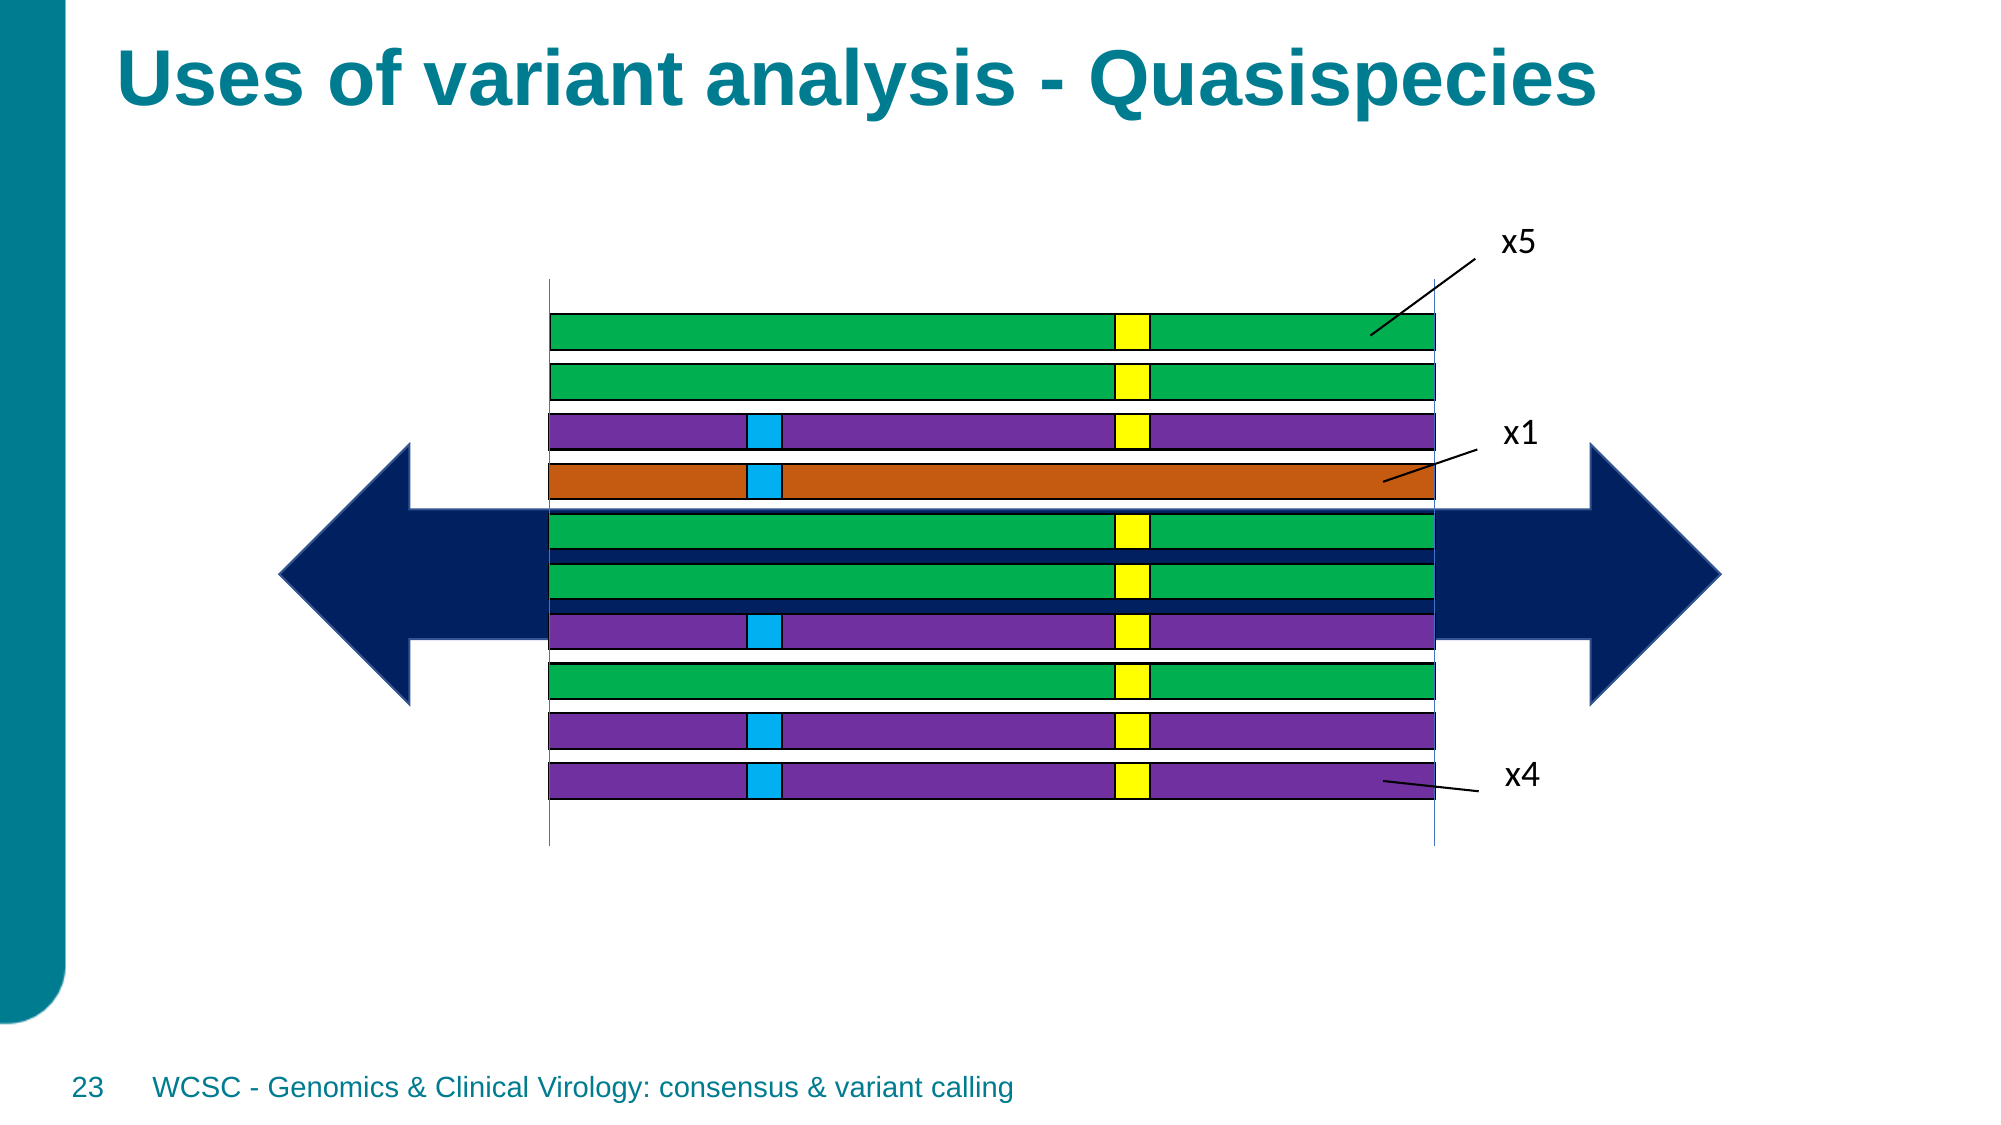

# Uses of variant analysis - Quasispecies
x5

x1

x4

23
WCSC - Genomics & Clinical Virology: consensus & variant calling